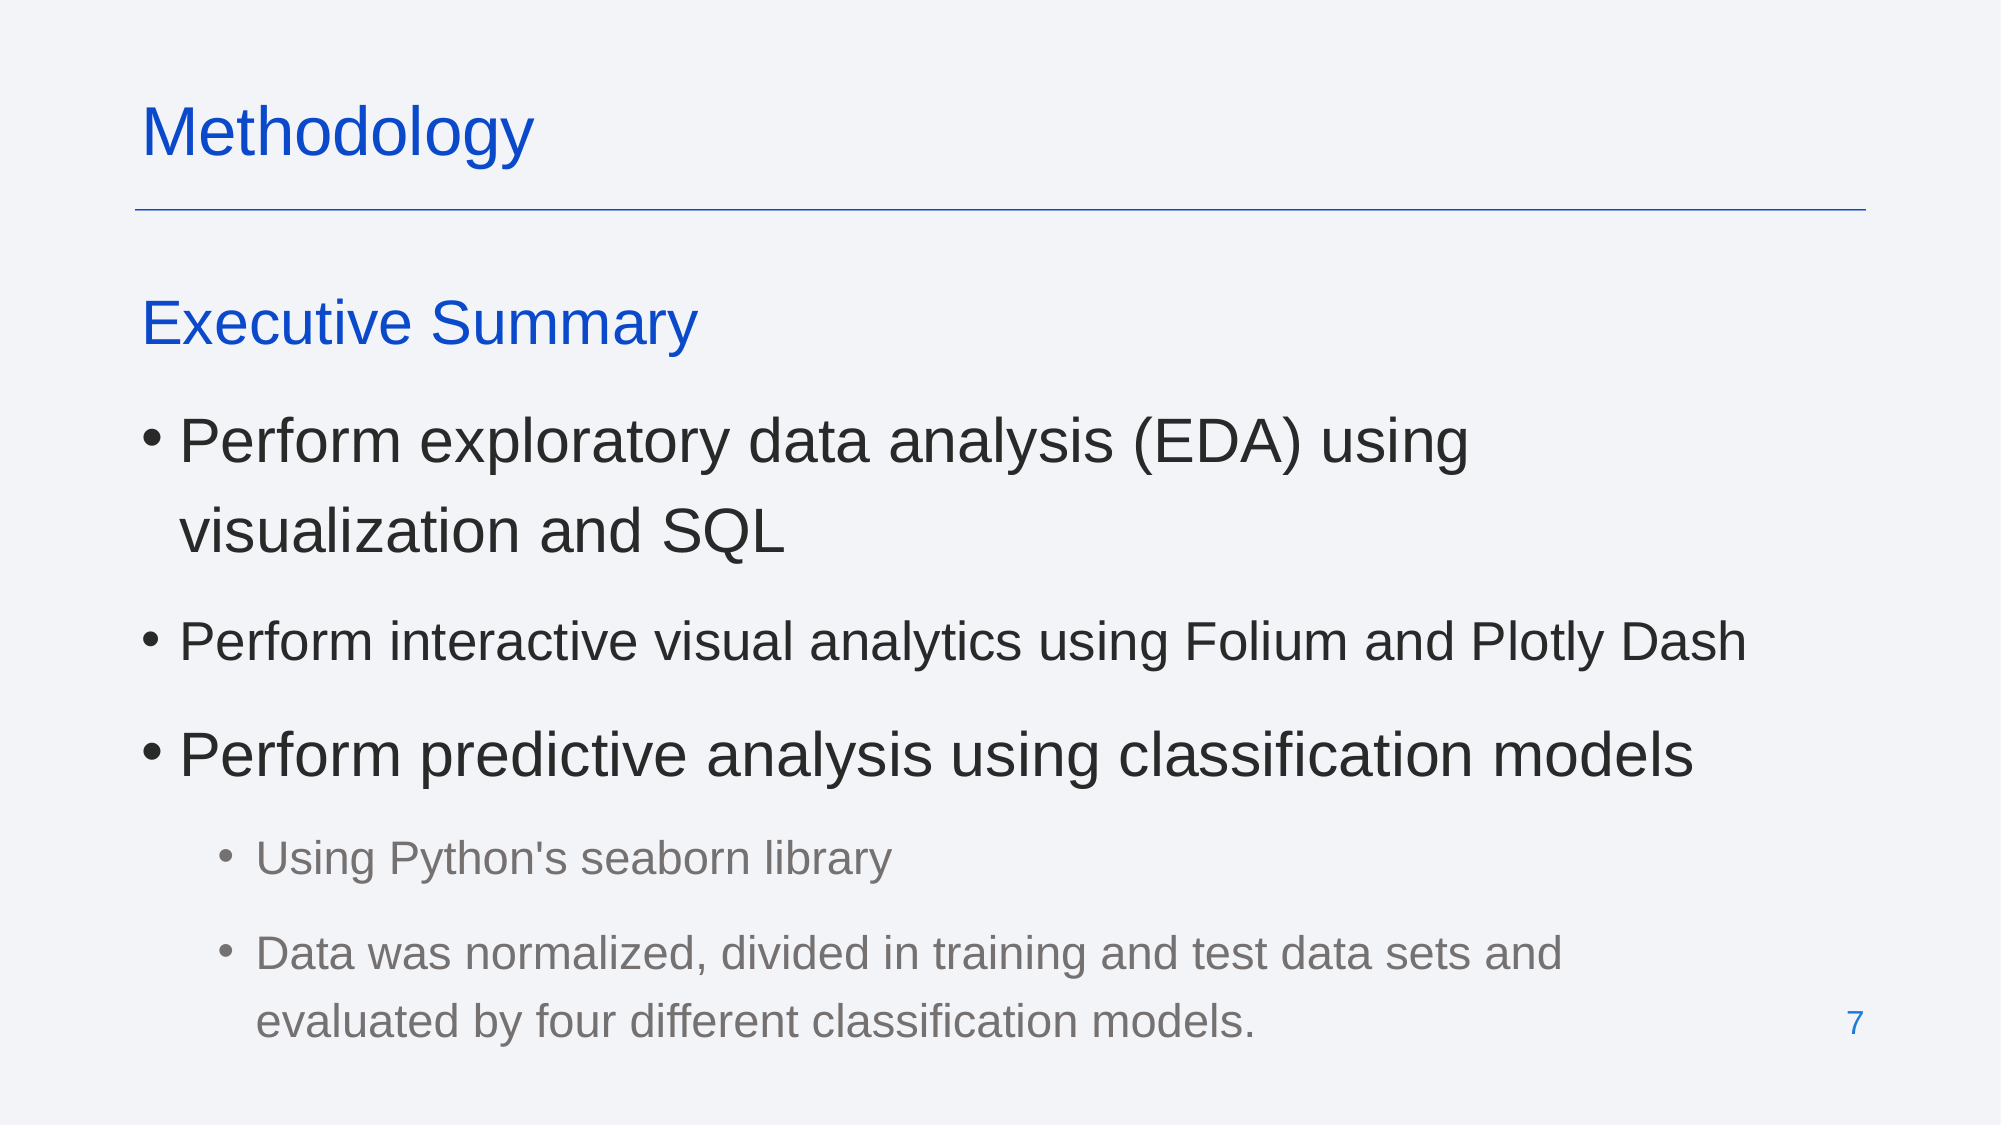

Methodology
Executive Summary
Perform exploratory data analysis (EDA) using visualization and SQL
Perform interactive visual analytics using Folium and Plotly Dash
Perform predictive analysis using classification models
Using Python's seaborn library
Data was normalized, divided in training and test data sets and evaluated by four different classification models.

7